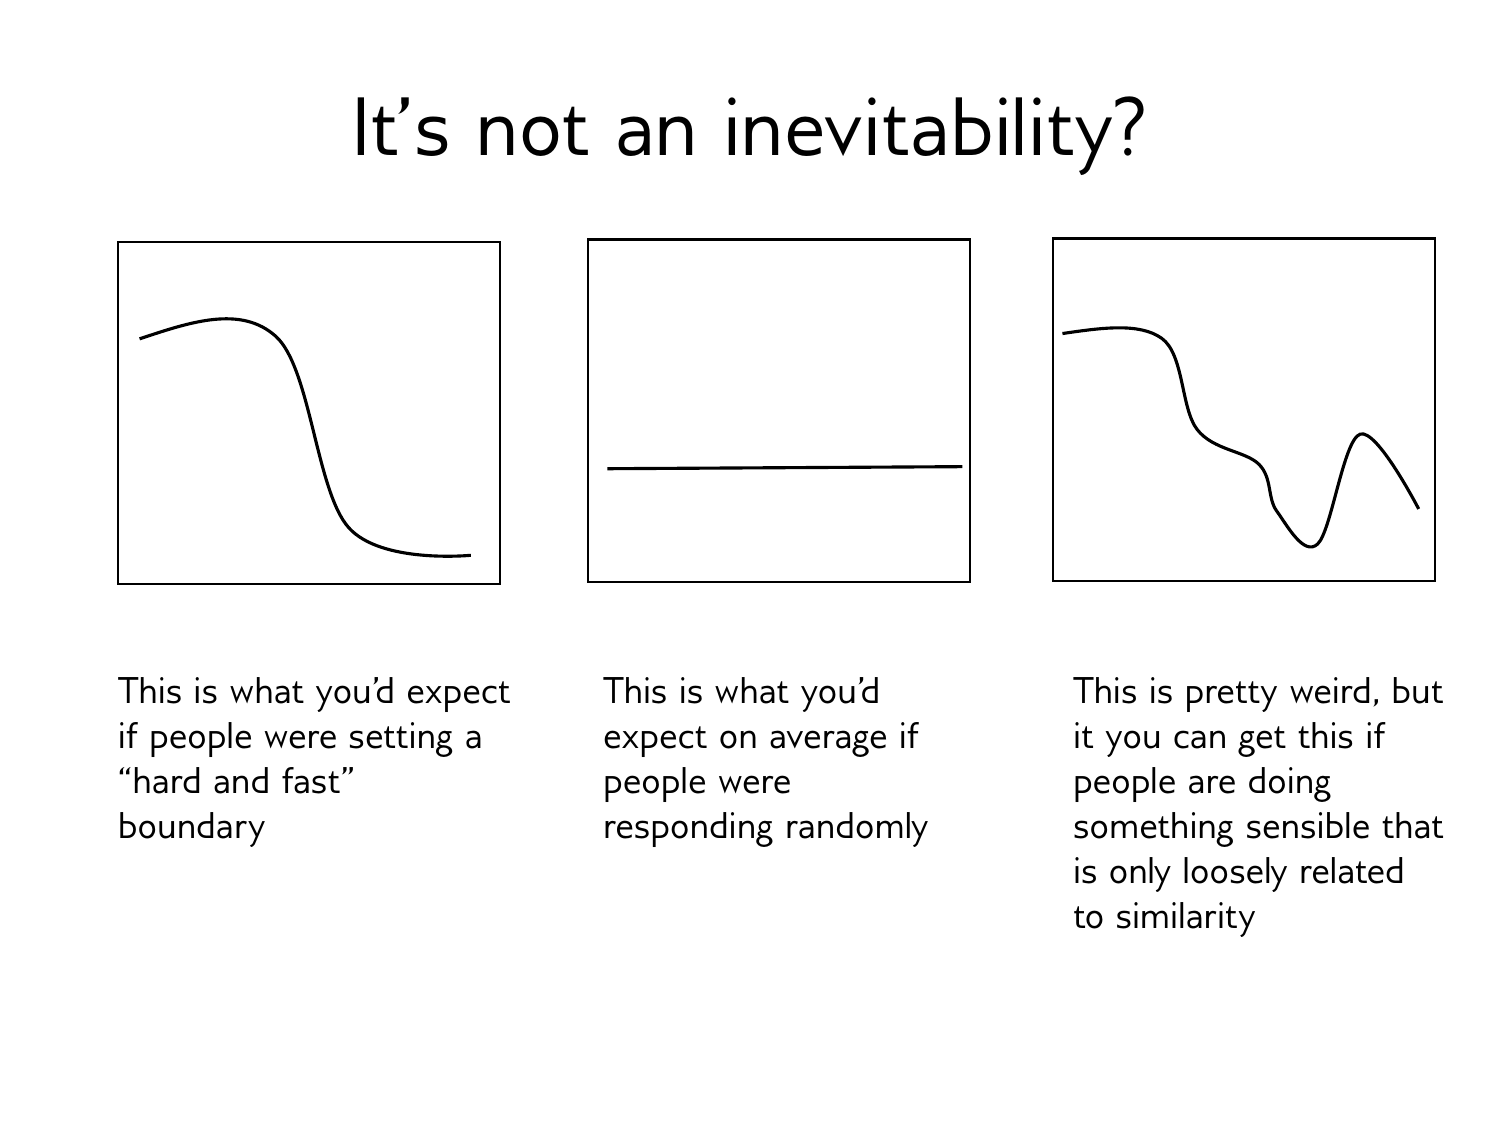

# It’s not an inevitability?

This is what you’d expect if people were setting a “hard and fast” boundary
This is what you’d expect on average if people were responding randomly
This is pretty weird, but it you can get this if people are doing something sensible that is only loosely related to similarity